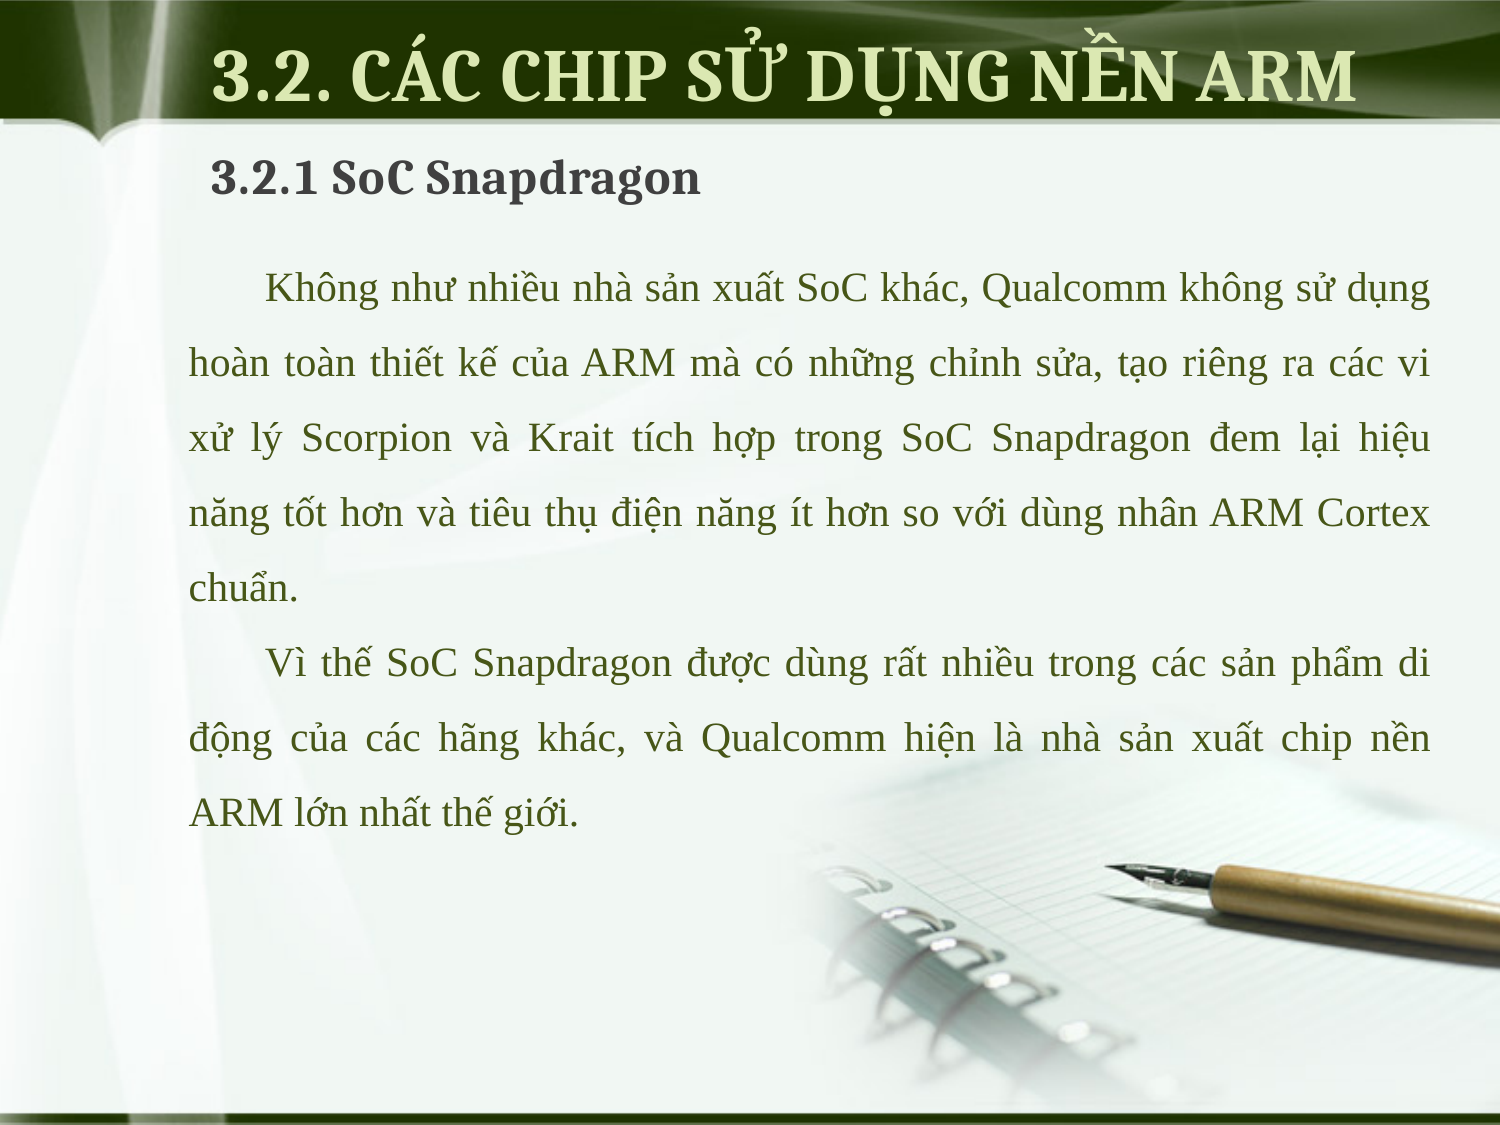

# 3.2. CÁC CHIP SỬ DỤNG NỀN ARM
3.2.1 SoC Snapdragon
Không như nhiều nhà sản xuất SoC khác, Qualcomm không sử dụng hoàn toàn thiết kế của ARM mà có những chỉnh sửa, tạo riêng ra các vi xử lý Scorpion và Krait tích hợp trong SoC Snapdragon đem lại hiệu năng tốt hơn và tiêu thụ điện năng ít hơn so với dùng nhân ARM Cortex chuẩn.
Vì thế SoC Snapdragon được dùng rất nhiều trong các sản phẩm di động của các hãng khác, và Qualcomm hiện là nhà sản xuất chip nền ARM lớn nhất thế giới.